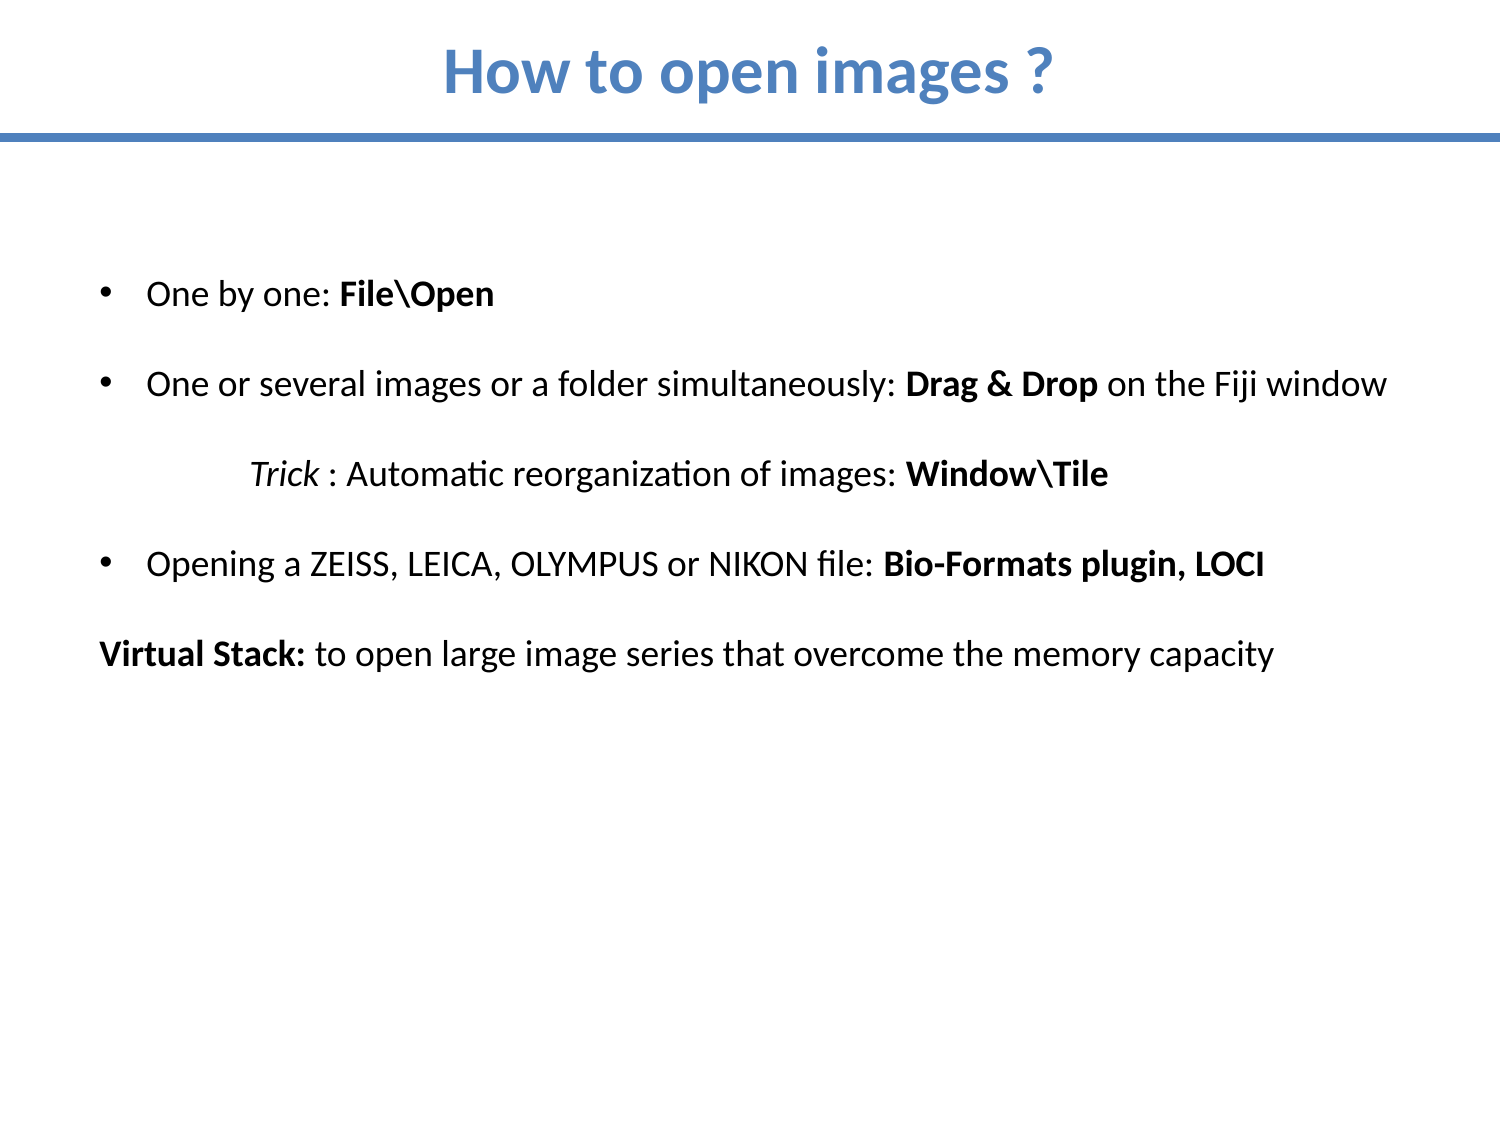

How to open images ?
One by one: File\Open

One or several images or a folder simultaneously: Drag & Drop on the Fiji window

	Trick : Automatic reorganization of images: Window\Tile

Opening a ZEISS, LEICA, OLYMPUS or NIKON file: Bio-Formats plugin, LOCI

Virtual Stack: to open large image series that overcome the memory capacity